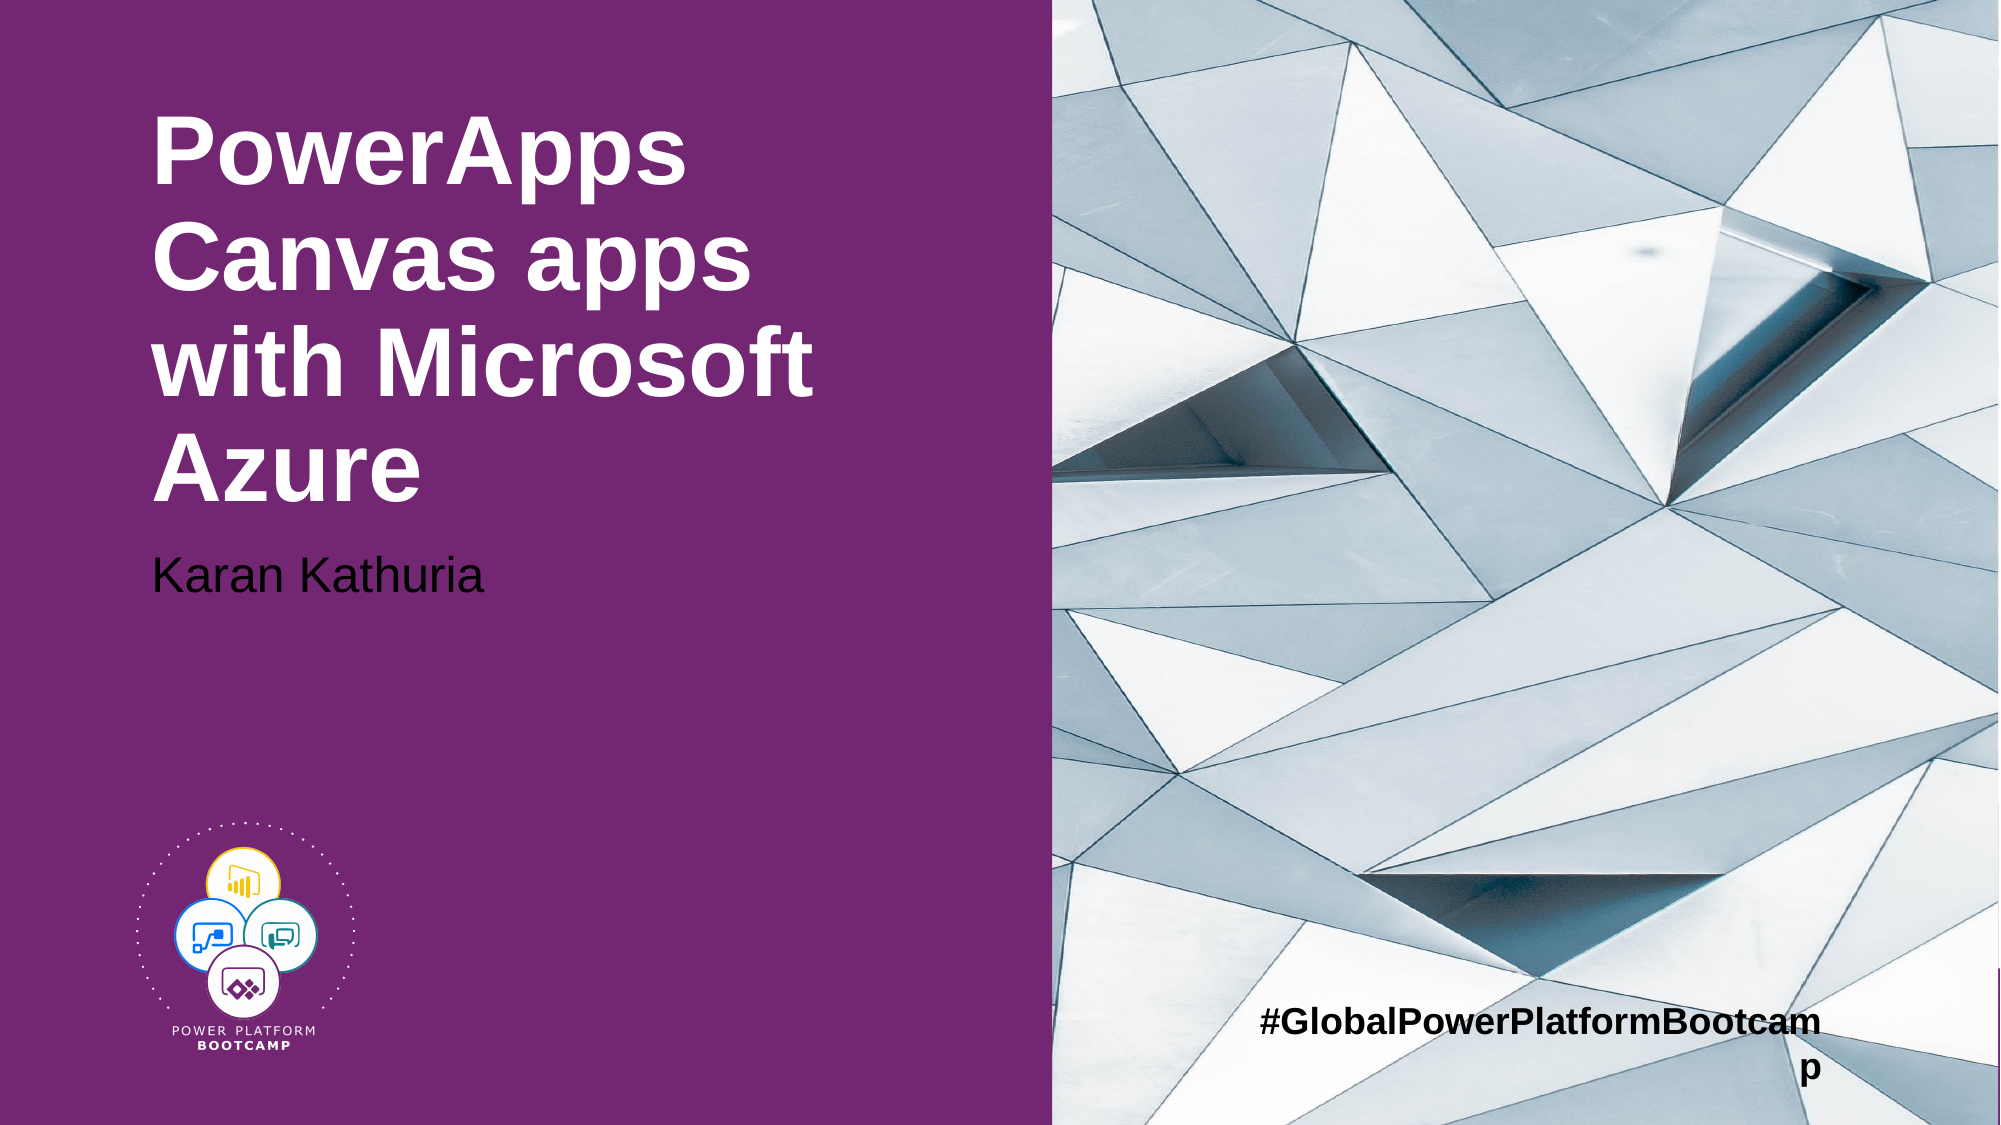

# PowerApps Canvas apps with Microsoft Azure
Karan Kathuria